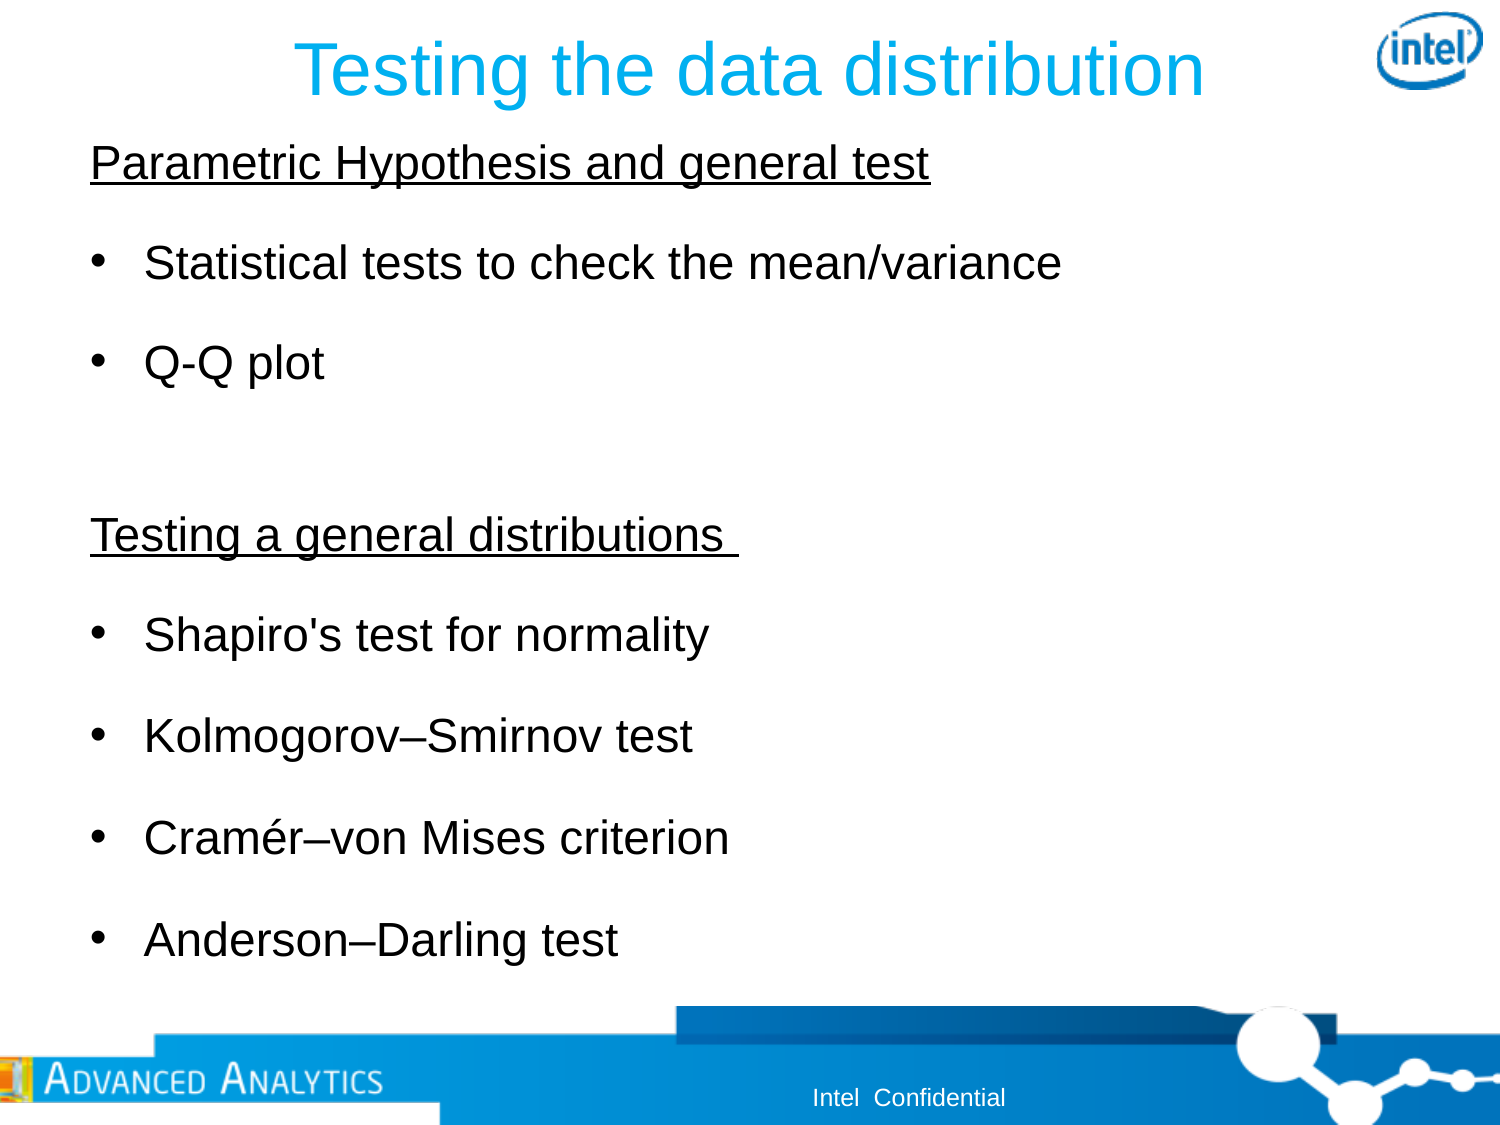

# Testing the data distribution
Parametric Hypothesis and general test
Statistical tests to check the mean/variance
Q-Q plot

Testing a general distributions
Shapiro's test for normality
Kolmogorov–Smirnov test
Cramér–von Mises criterion
Anderson–Darling test